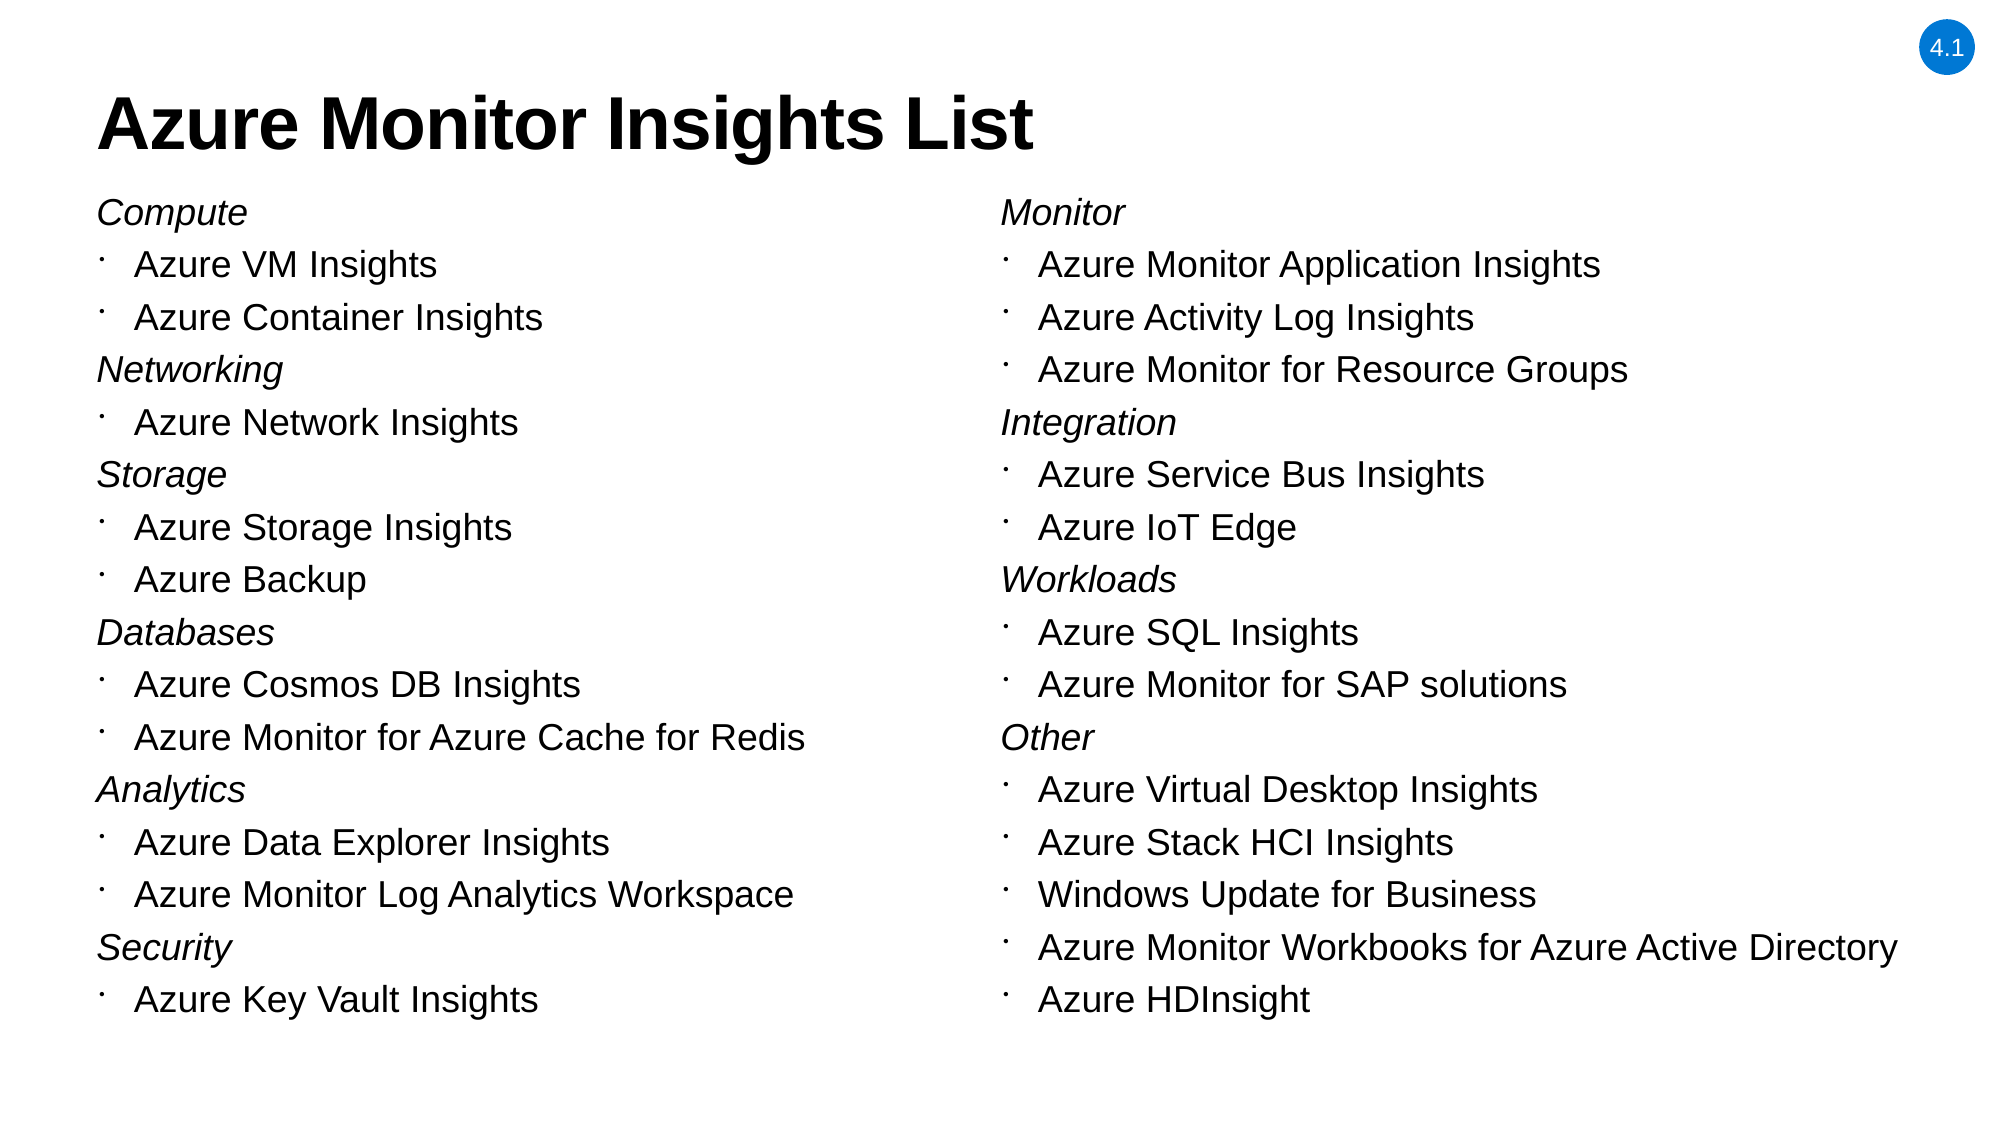

4.1
# Azure Monitor Insights List
Compute
Azure VM Insights
Azure Container Insights
Networking
Azure Network Insights
Storage
Azure Storage Insights
Azure Backup
Databases
Azure Cosmos DB Insights
Azure Monitor for Azure Cache for Redis
Analytics
Azure Data Explorer Insights
Azure Monitor Log Analytics Workspace
Security
Azure Key Vault Insights
Monitor
Azure Monitor Application Insights
Azure Activity Log Insights
Azure Monitor for Resource Groups
Integration
Azure Service Bus Insights
Azure IoT Edge
Workloads
Azure SQL Insights
Azure Monitor for SAP solutions
Other
Azure Virtual Desktop Insights
Azure Stack HCI Insights
Windows Update for Business
Azure Monitor Workbooks for Azure Active Directory
Azure HDInsight